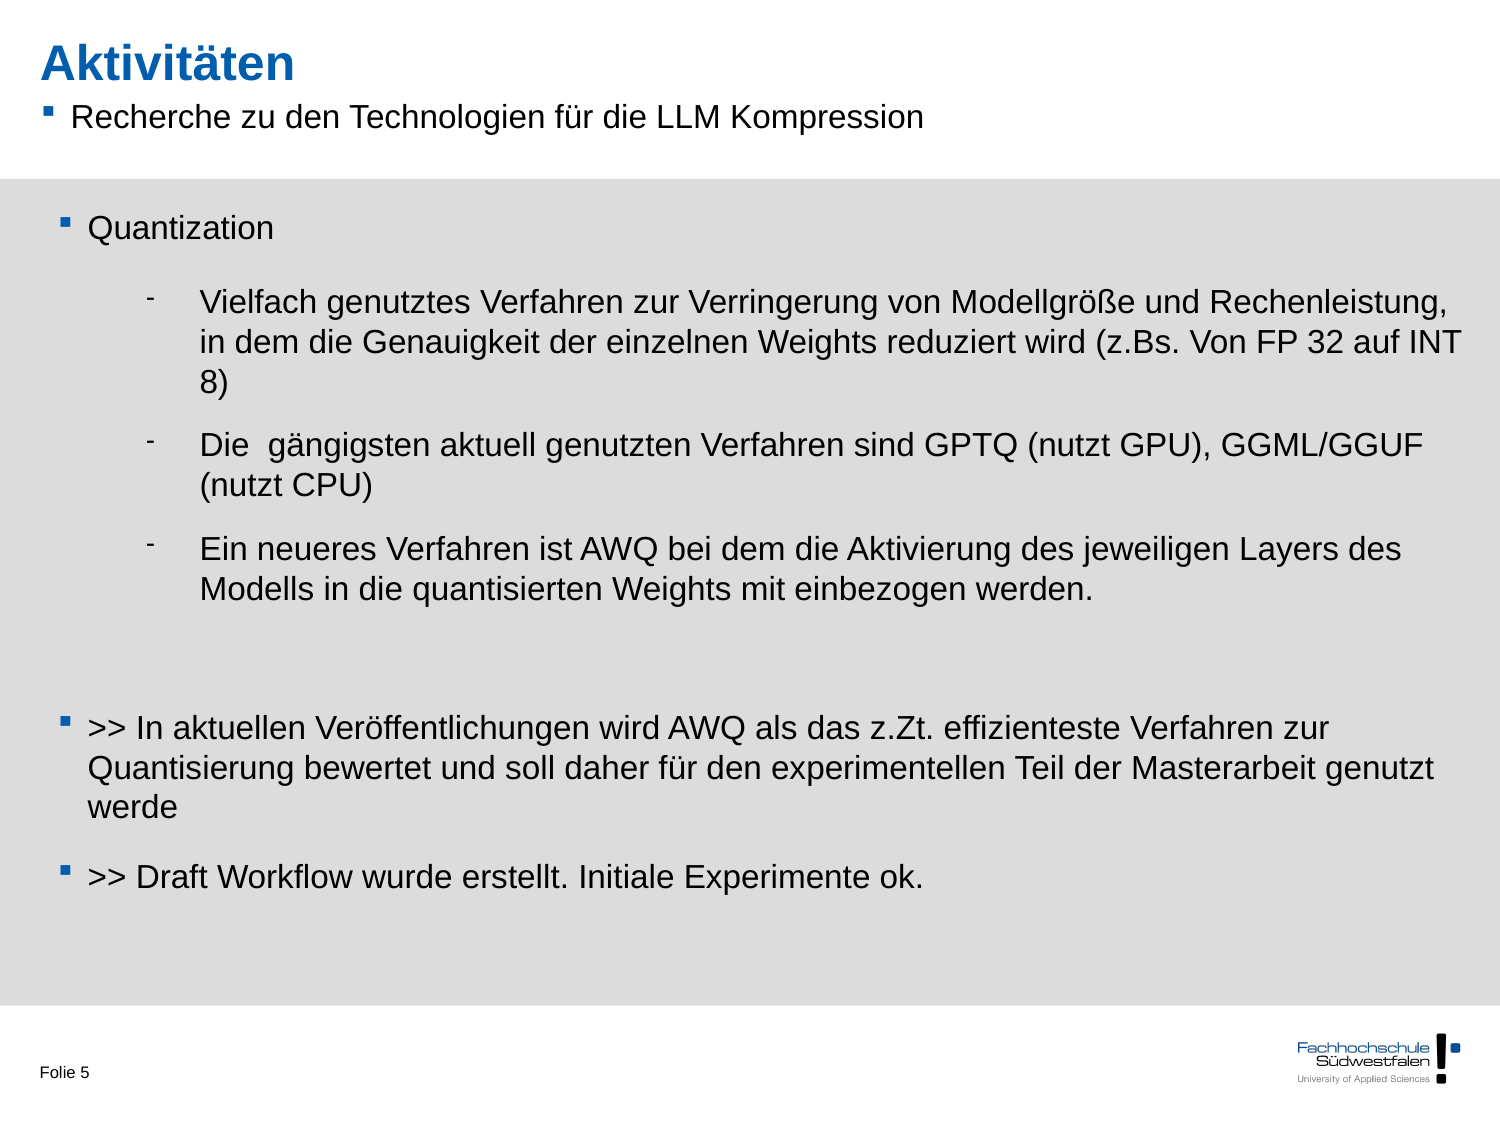

Aktivitäten
Recherche zu den Technologien für die LLM Kompression
# Quantization
Vielfach genutztes Verfahren zur Verringerung von Modellgröße und Rechenleistung, in dem die Genauigkeit der einzelnen Weights reduziert wird (z.Bs. Von FP 32 auf INT 8)
Die  gängigsten aktuell genutzten Verfahren sind GPTQ (nutzt GPU), GGML/GGUF (nutzt CPU)
Ein neueres Verfahren ist AWQ bei dem die Aktivierung des jeweiligen Layers des Modells in die quantisierten Weights mit einbezogen werden.

>> In aktuellen Veröffentlichungen wird AWQ als das z.Zt. effizienteste Verfahren zur Quantisierung bewertet und soll daher für den experimentellen Teil der Masterarbeit genutzt werde
>> Draft Workflow wurde erstellt. Initiale Experimente ok.